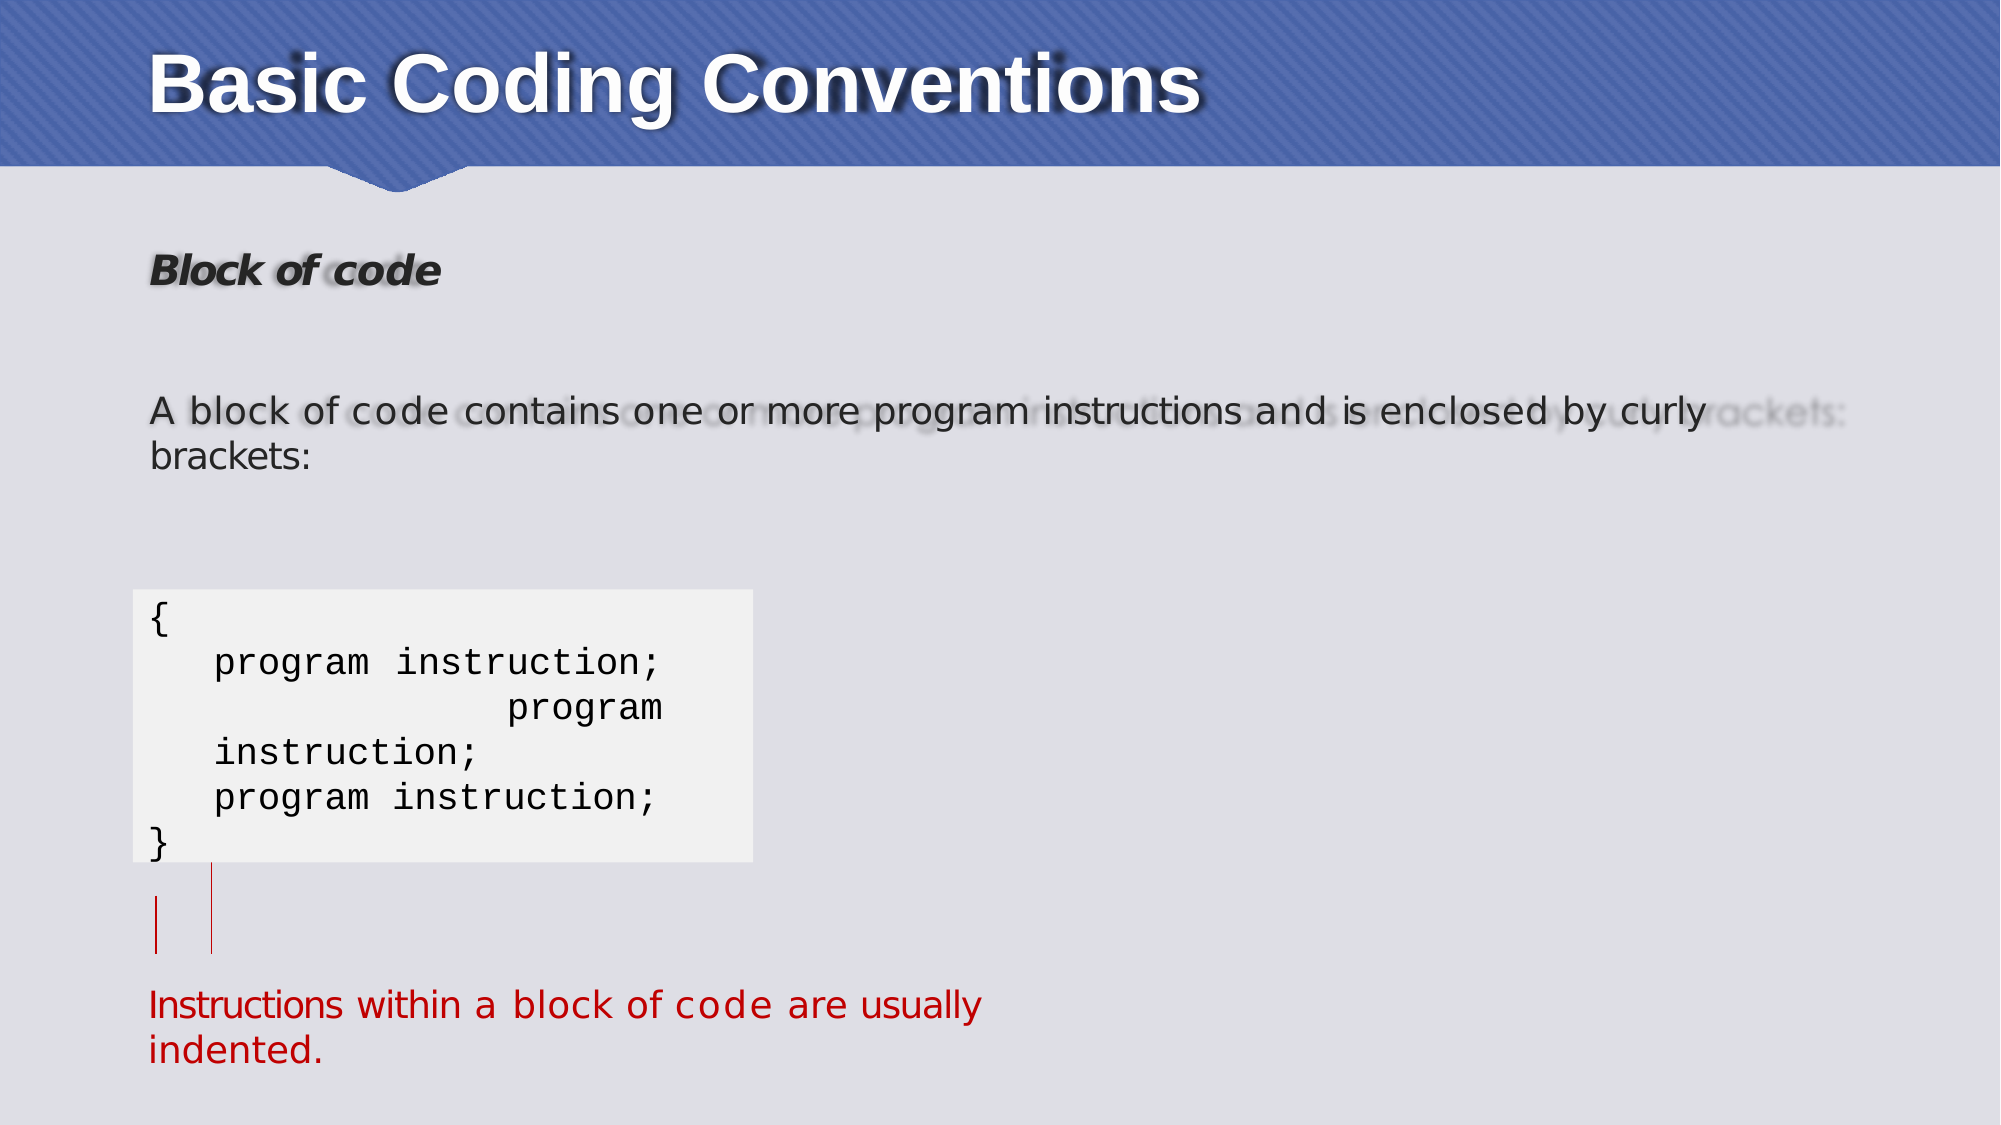

# Basic Coding Conventions

Block of code

A block of code contains one or more program instructions and is enclosed by curly brackets:
{
program instruction;  program instruction;  program instruction;
}

Instructions within a block of code are usually indented.